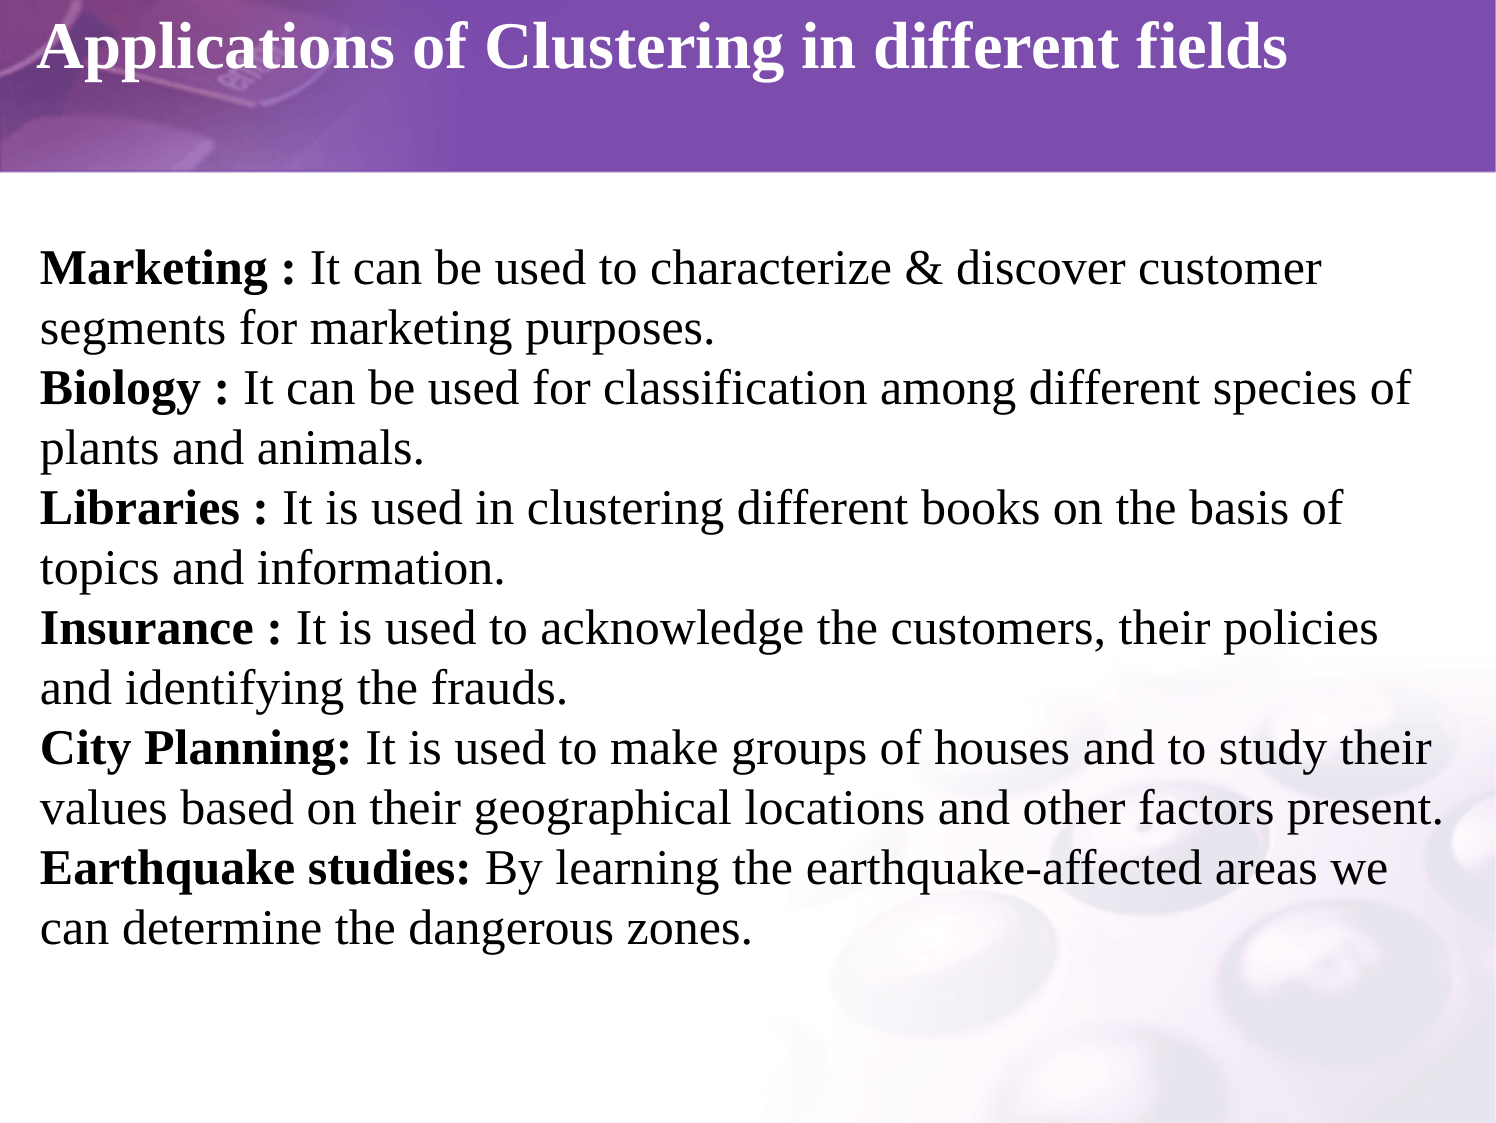

# Applications of Clustering in different fields
Marketing : It can be used to characterize & discover customer segments for marketing purposes.
Biology : It can be used for classification among different species of plants and animals.
Libraries : It is used in clustering different books on the basis of topics and information.
Insurance : It is used to acknowledge the customers, their policies and identifying the frauds.
City Planning: It is used to make groups of houses and to study their values based on their geographical locations and other factors present.
Earthquake studies: By learning the earthquake-affected areas we can determine the dangerous zones.